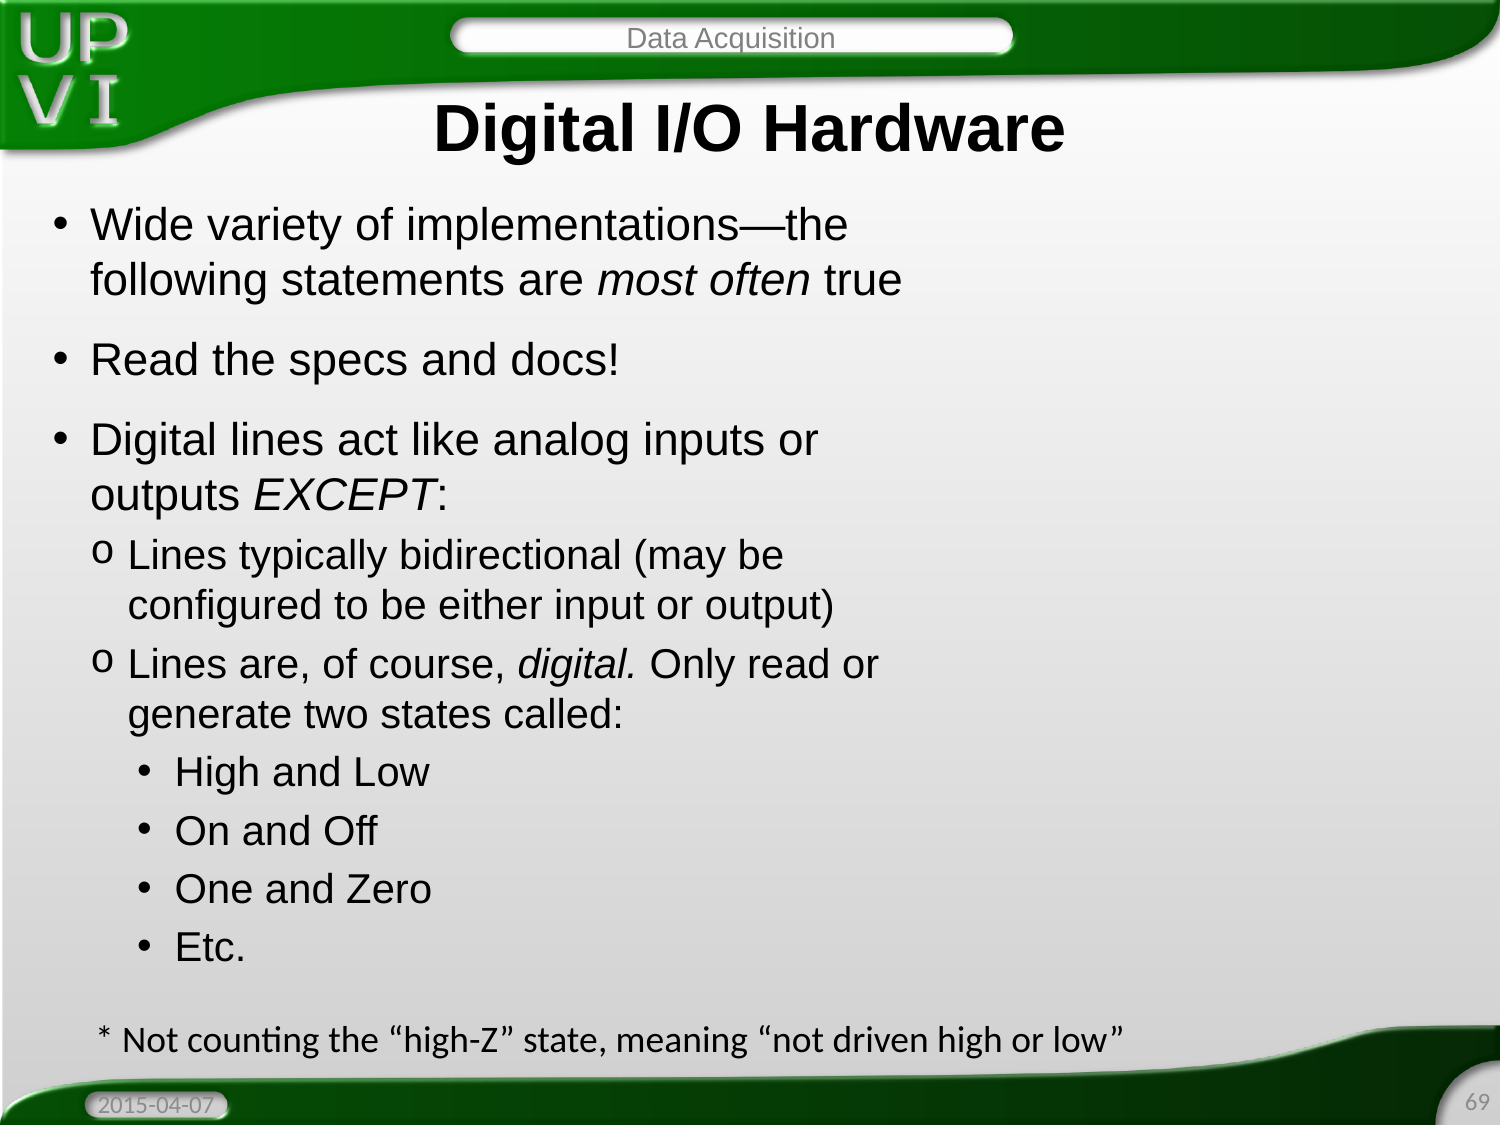

Data Acquisition
# Digital I/O Hardware
Wide variety of implementations—the following statements are most often true
Read the specs and docs!
Digital lines act like analog inputs or outputs EXCEPT:
Lines typically bidirectional (may be configured to be either input or output)
Lines are, of course, digital. Only read or generate two states called:
High and Low
On and Off
One and Zero
Etc.

* Not counting the “high-Z” state, meaning “not driven high or low”
69
2015-04-07